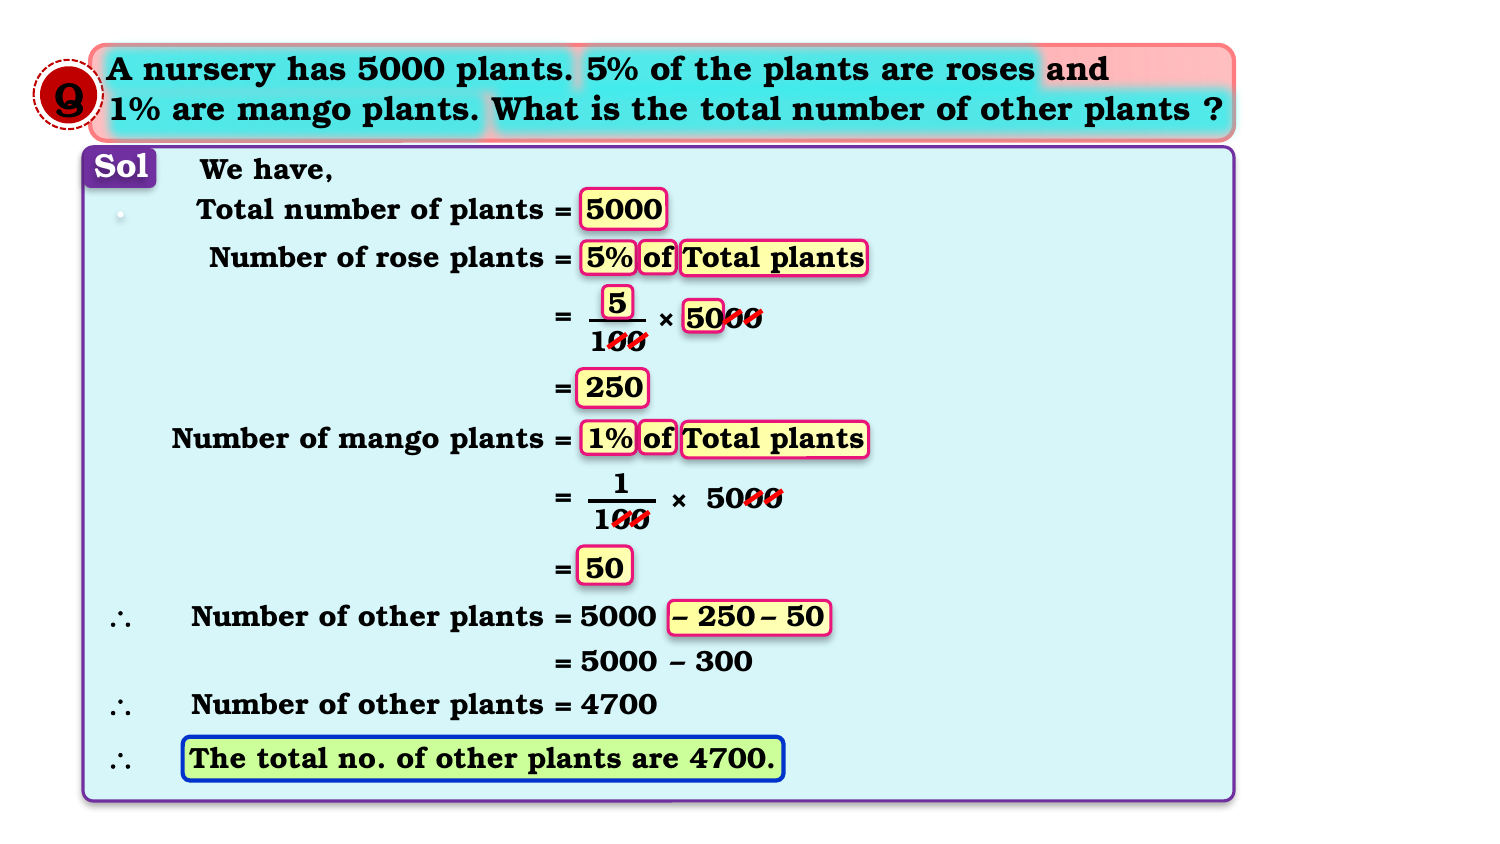

A nursery has 5000 plants. 5% of the plants are roses and
1% are mango plants. What is the total number of other plants ?

Q

Sol.

We have,

Total number of plants
=
5000

Number of rose plants
=
5% of Total plants

5

=
×
5000

100
=
250

Number of mango plants
=
1% of Total plants

1
=
×
5000
100
=
50

∴
Number of other plants
=
5000
– 250
– 50

=
5000
– 300
∴
Number of other plants
=
4700
∴
The total no. of other plants are 4700.